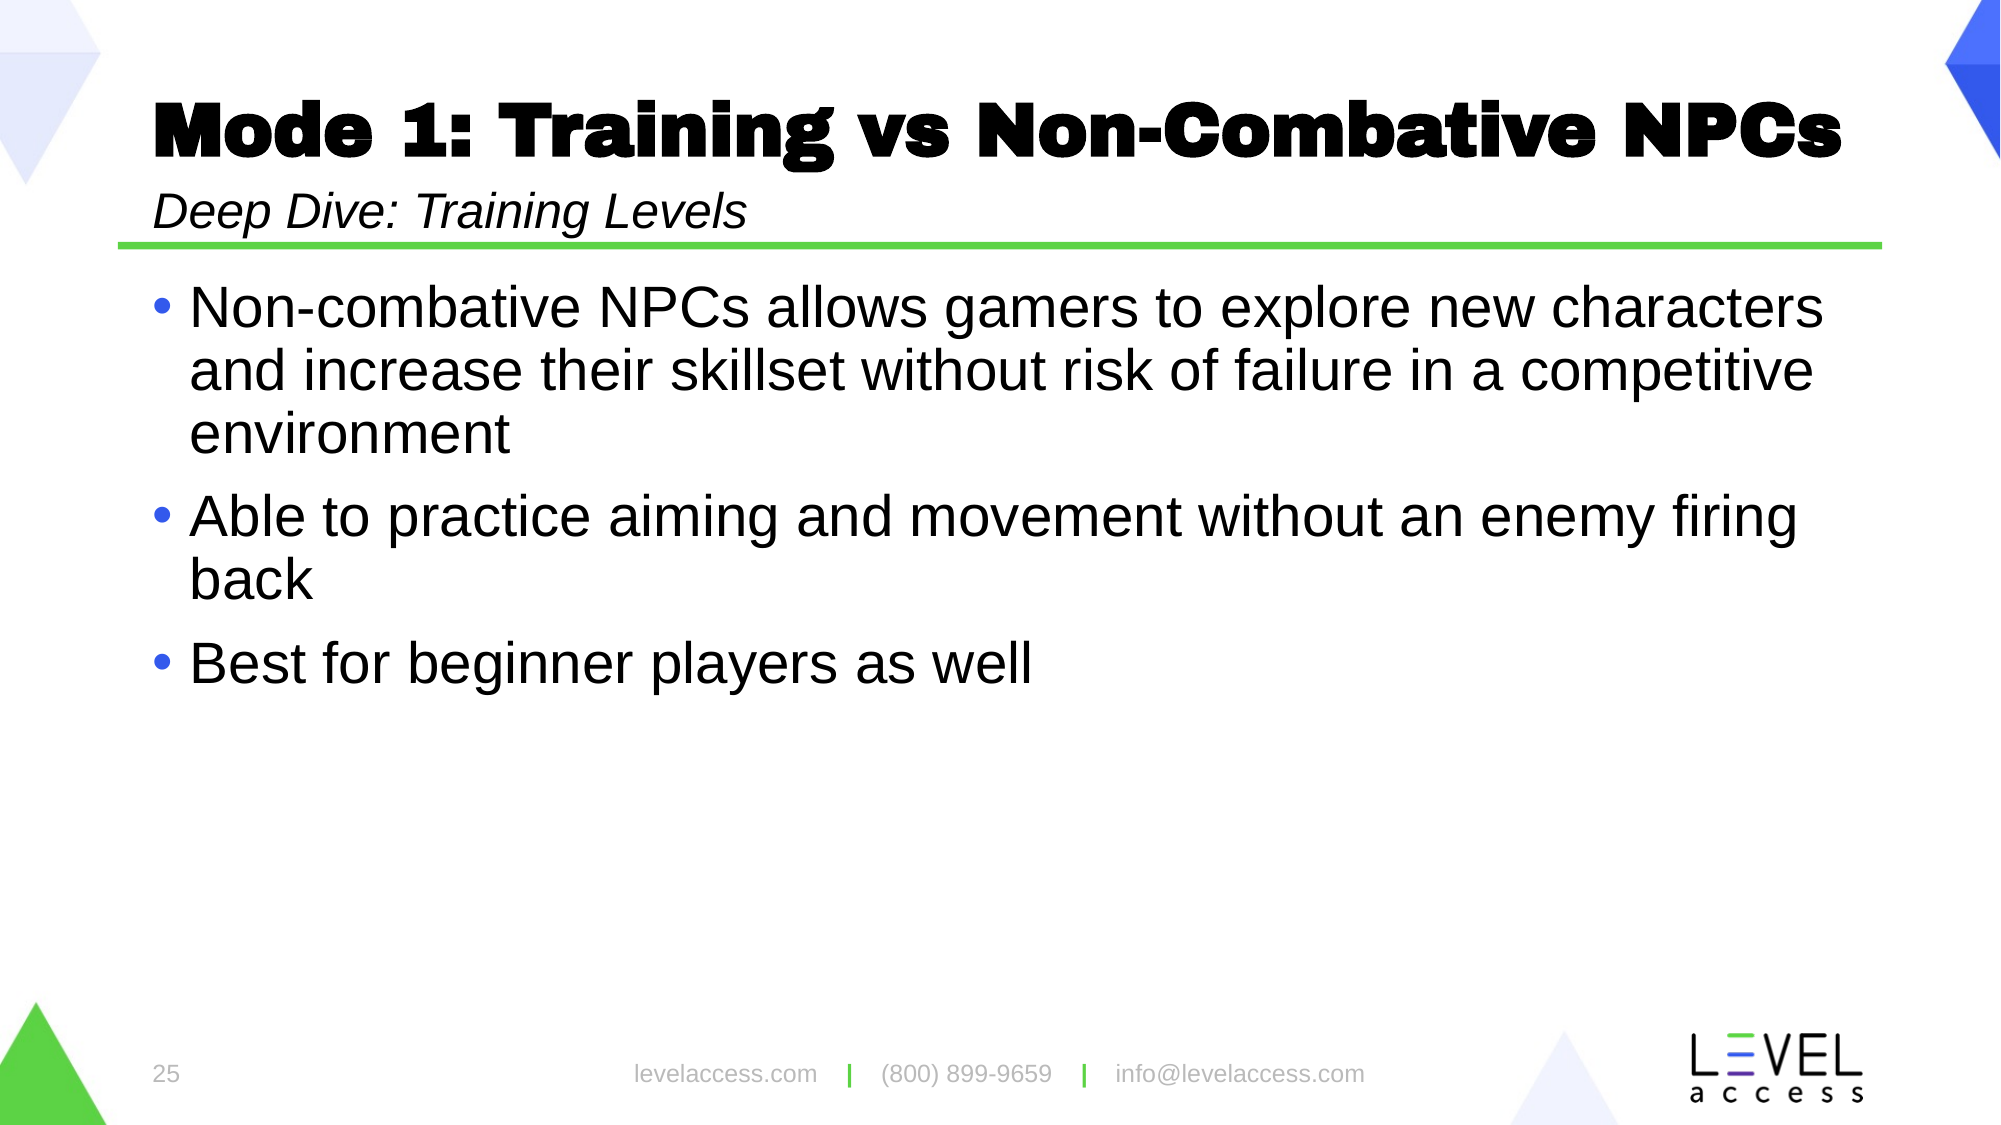

# Mode 1: Training vs Non-Combative NPCs
Deep Dive: Training Levels
Non-combative NPCs allows gamers to explore new characters and increase their skillset without risk of failure in a competitive environment
Able to practice aiming and movement without an enemy firing back
Best for beginner players as well

levelaccess.com    |    (800) 899-9659    |    info@levelaccess.com
25